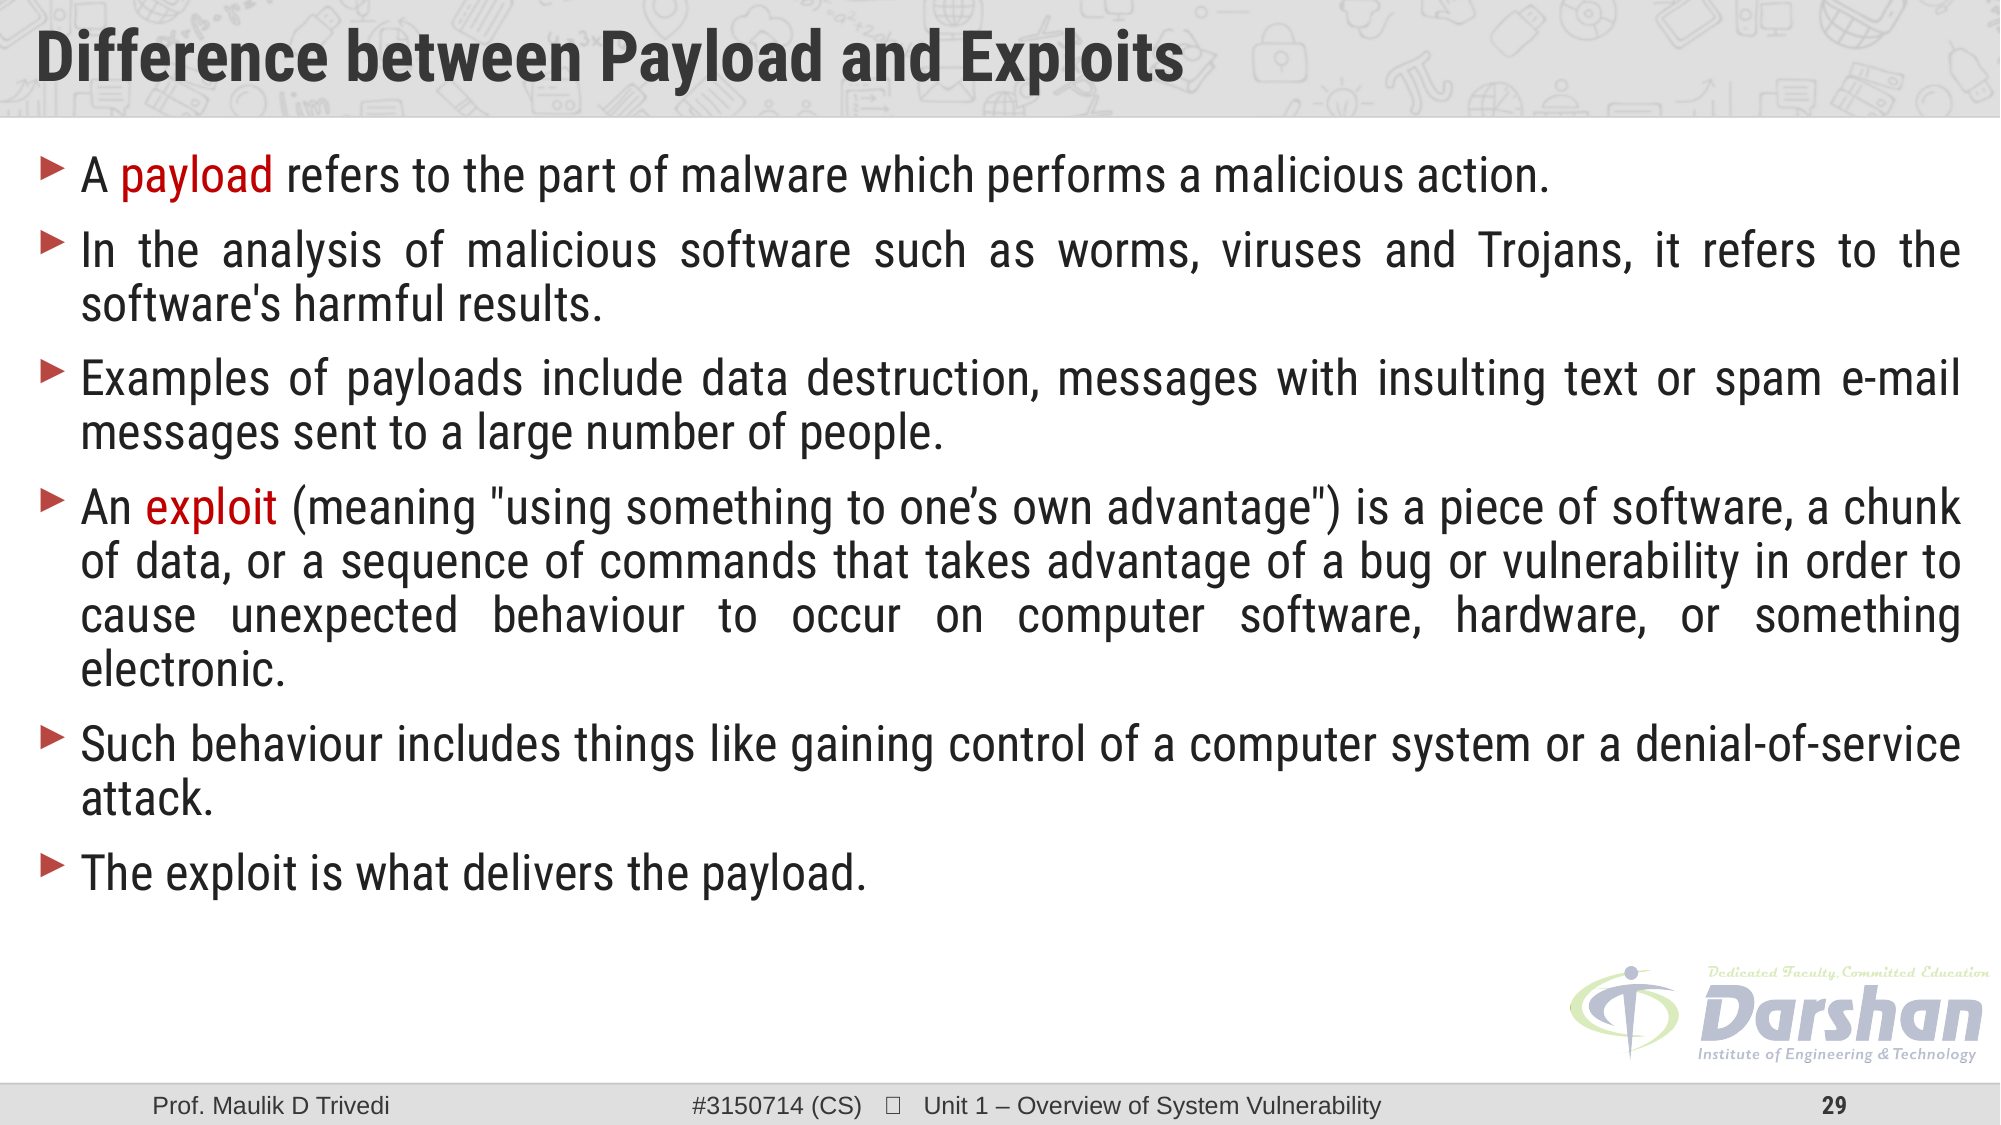

# Difference between Payload and Exploits
A payload refers to the part of malware which performs a malicious action.
In the analysis of malicious software such as worms, viruses and Trojans, it refers to the software's harmful results.
Examples of payloads include data destruction, messages with insulting text or spam e-mail messages sent to a large number of people.
An exploit (meaning "using something to one’s own advantage") is a piece of software, a chunk of data, or a sequence of commands that takes advantage of a bug or vulnerability in order to cause unexpected behaviour to occur on computer software, hardware, or something electronic.
Such behaviour includes things like gaining control of a computer system or a denial-of-service attack.
The exploit is what delivers the payload.